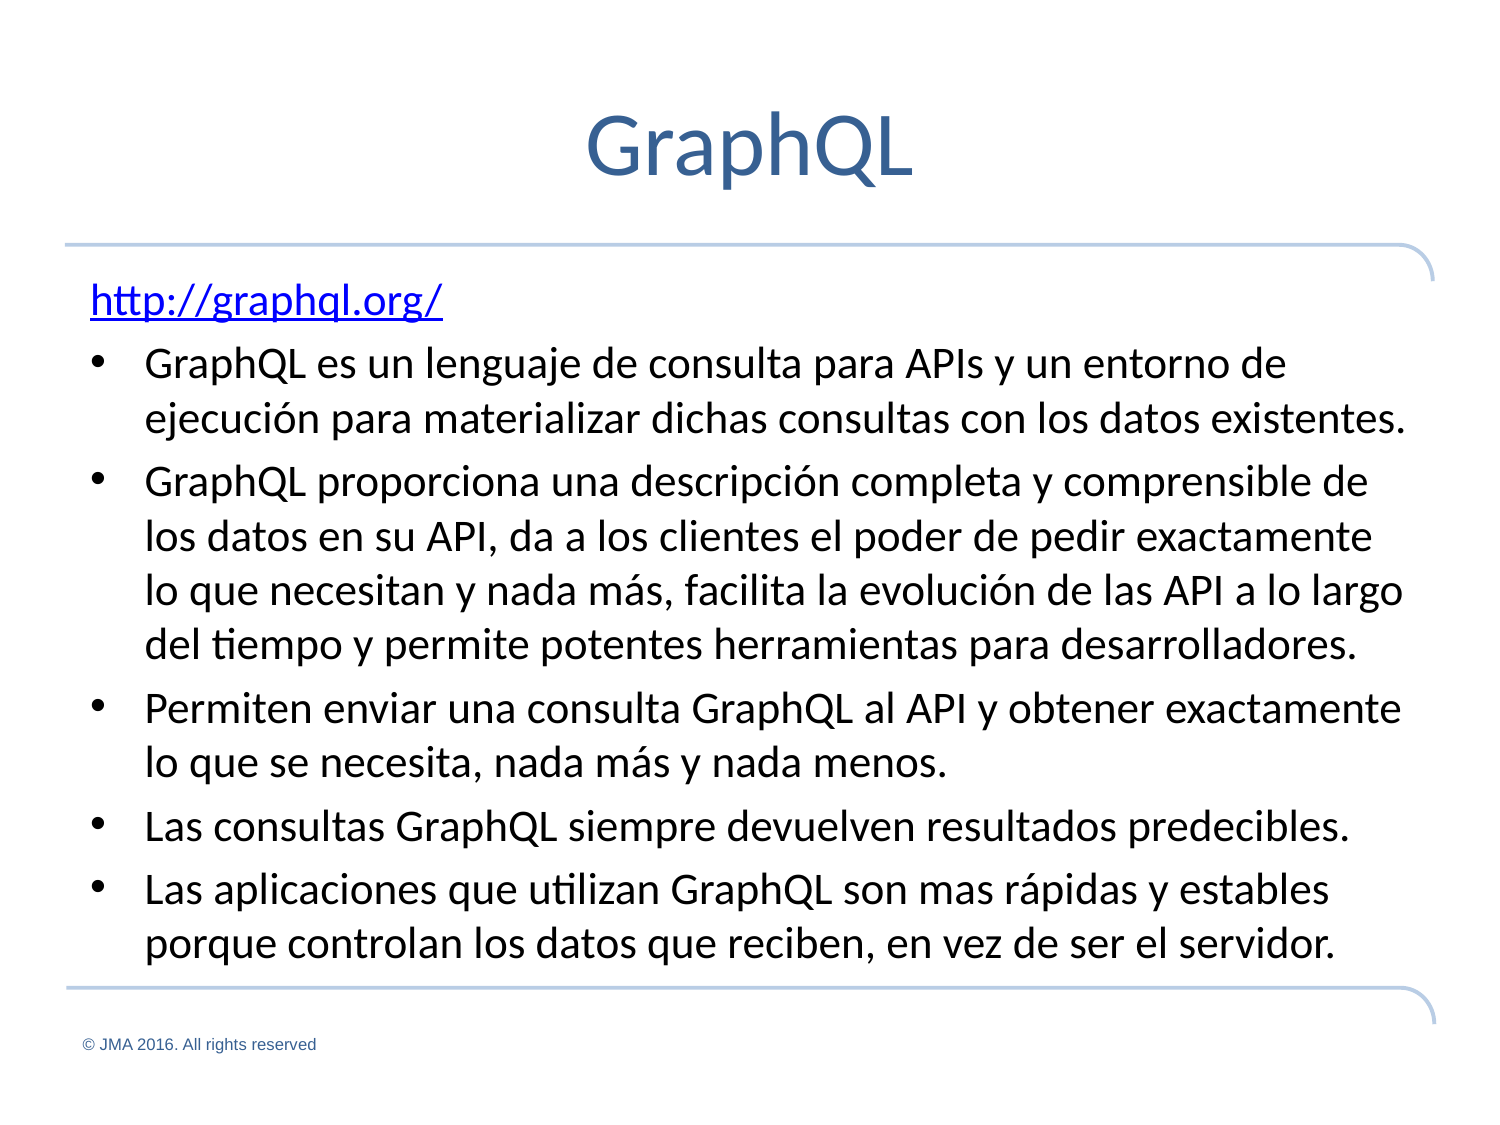

# GraphQL
http://graphql.org/
GraphQL es un lenguaje de consulta para APIs y un entorno de ejecución para materializar dichas consultas con los datos existentes.
GraphQL proporciona una descripción completa y comprensible de los datos en su API, da a los clientes el poder de pedir exactamente lo que necesitan y nada más, facilita la evolución de las API a lo largo del tiempo y permite potentes herramientas para desarrolladores.
Permiten enviar una consulta GraphQL al API y obtener exactamente lo que se necesita, nada más y nada menos.
Las consultas GraphQL siempre devuelven resultados predecibles.
Las aplicaciones que utilizan GraphQL son mas rápidas y estables porque controlan los datos que reciben, en vez de ser el servidor.